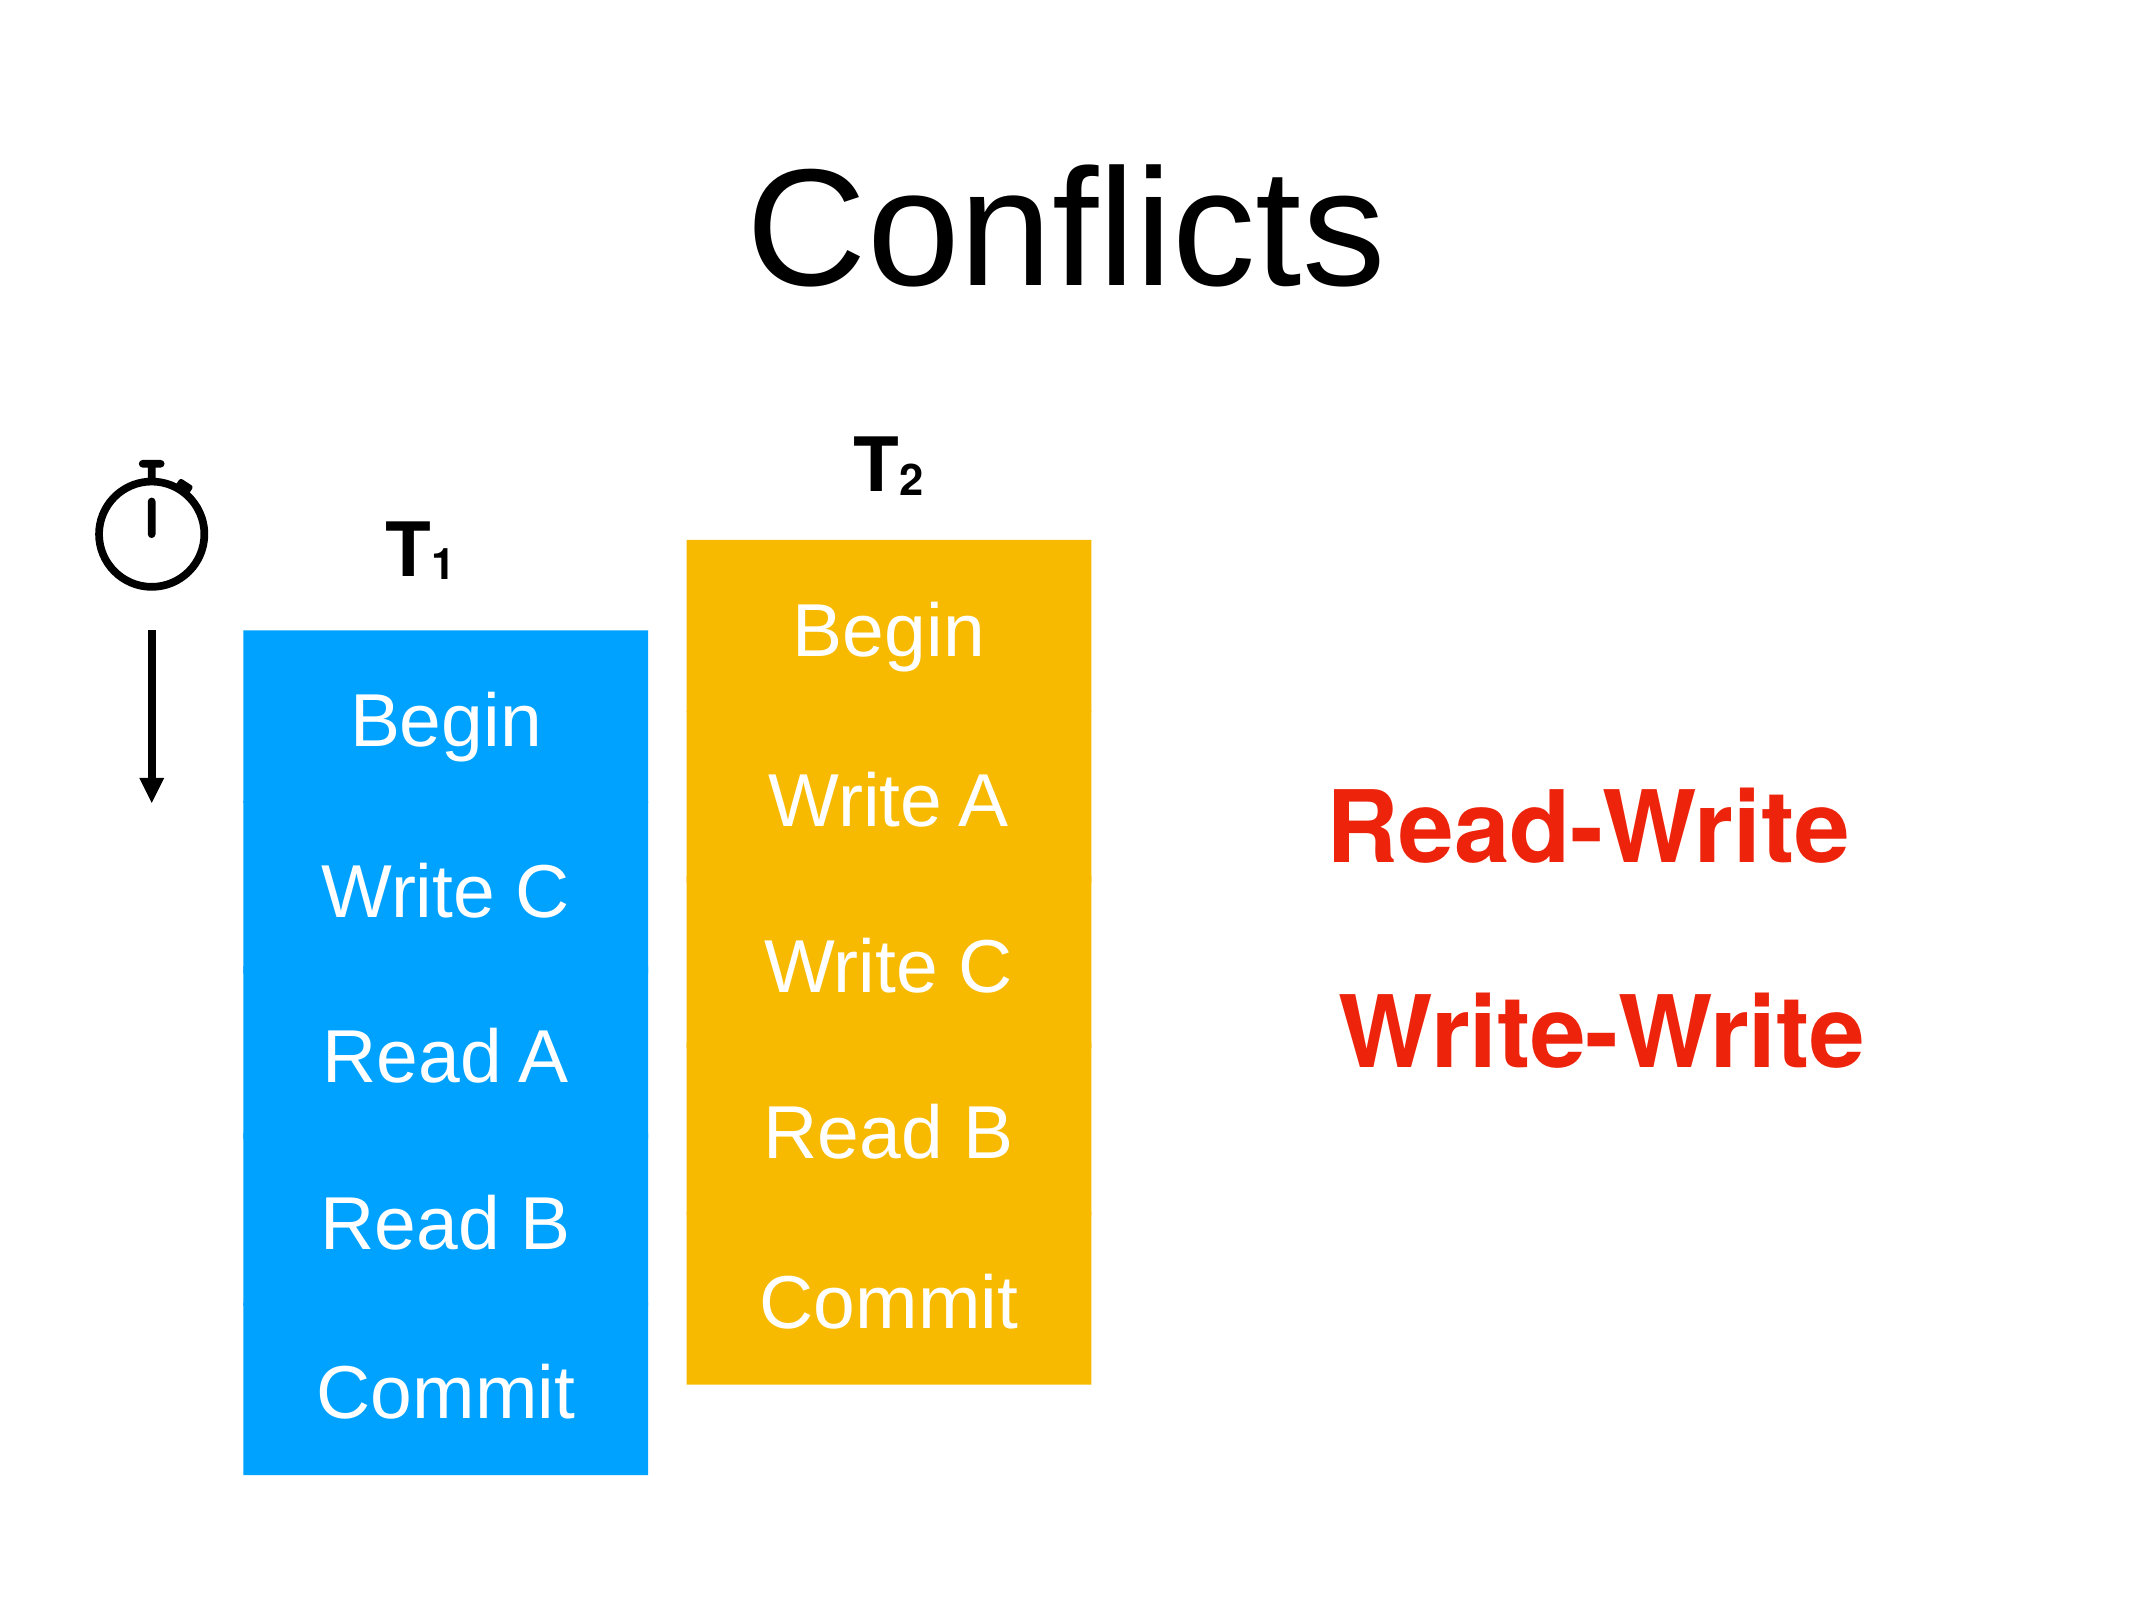

# Conflicts
T2

T1
Begin

Begin
Write A
Read A
Read-Write
Write C
Write C
Write-Write
Read B
Read B
Commit
Commit